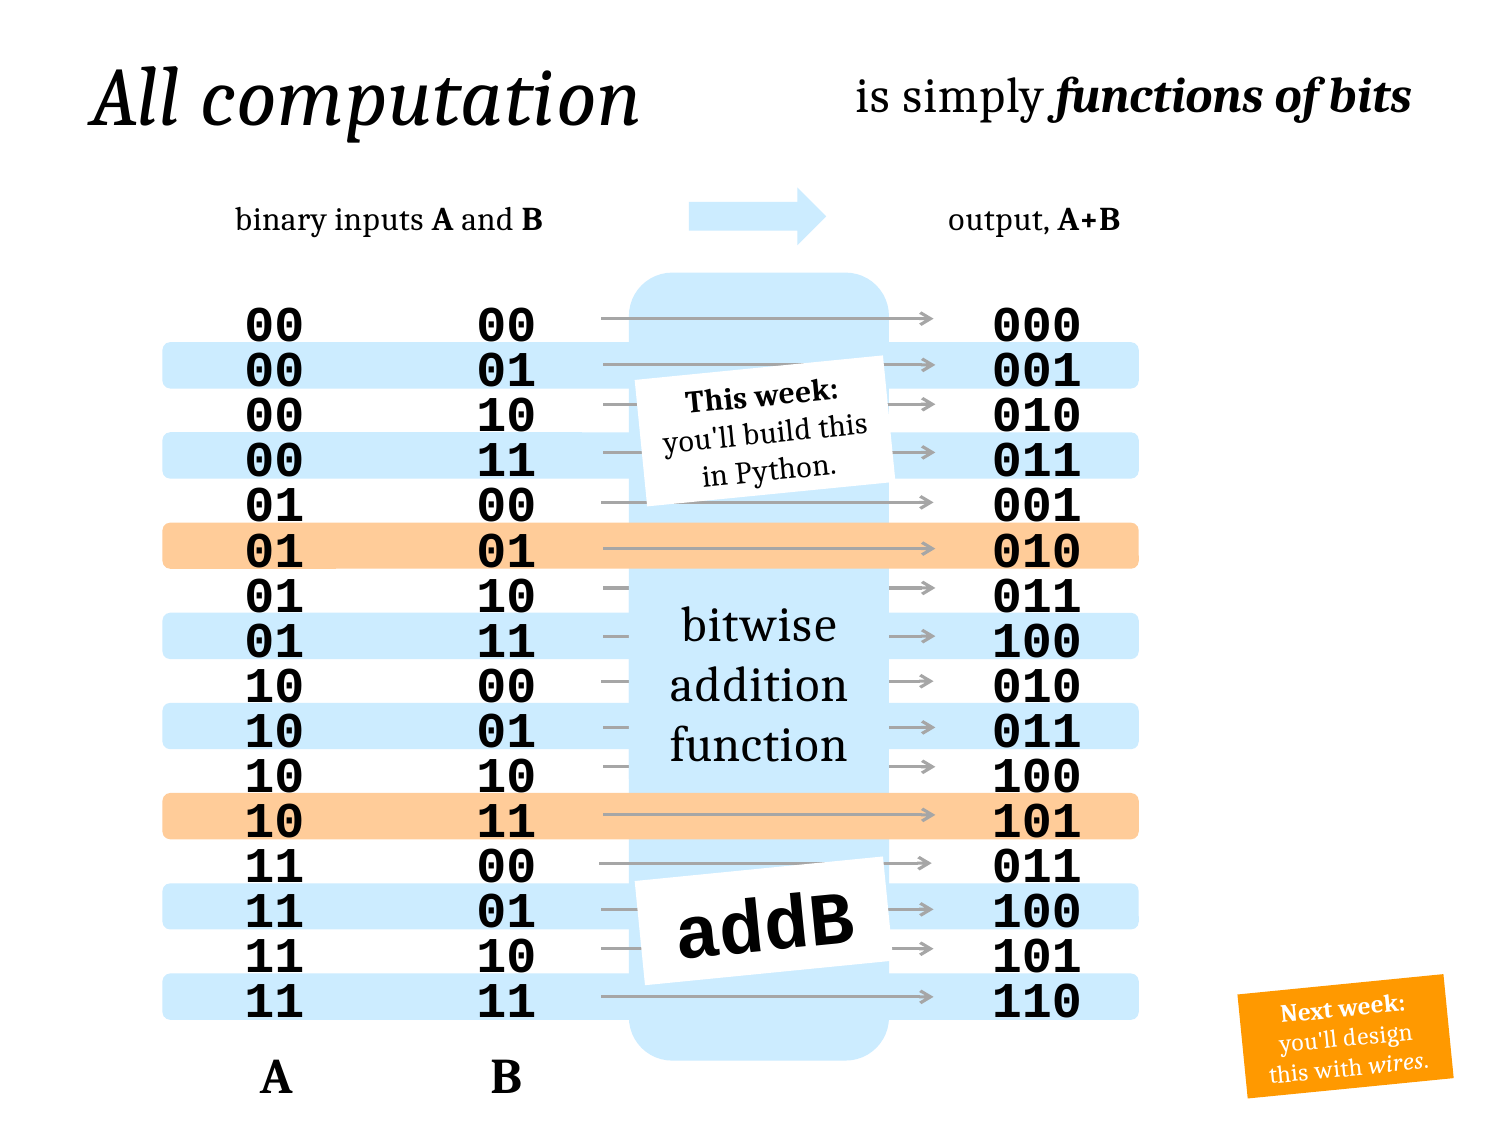

All computation
is simply functions of bits

binary inputs A and B
output, A+B

00
00
000
00
01
001

This week: you'll build this in Python.
00
10
010
00
11
011

01
00
001
01
01
010

01
10
011
bitwise
addition function
01
11
100

10
00
010
10
01
011

10
10
100
10
11
101

11
00
011
addB
11
01
100

11
10
101
11
11
110

Next week: you'll design this with wires.
A
B